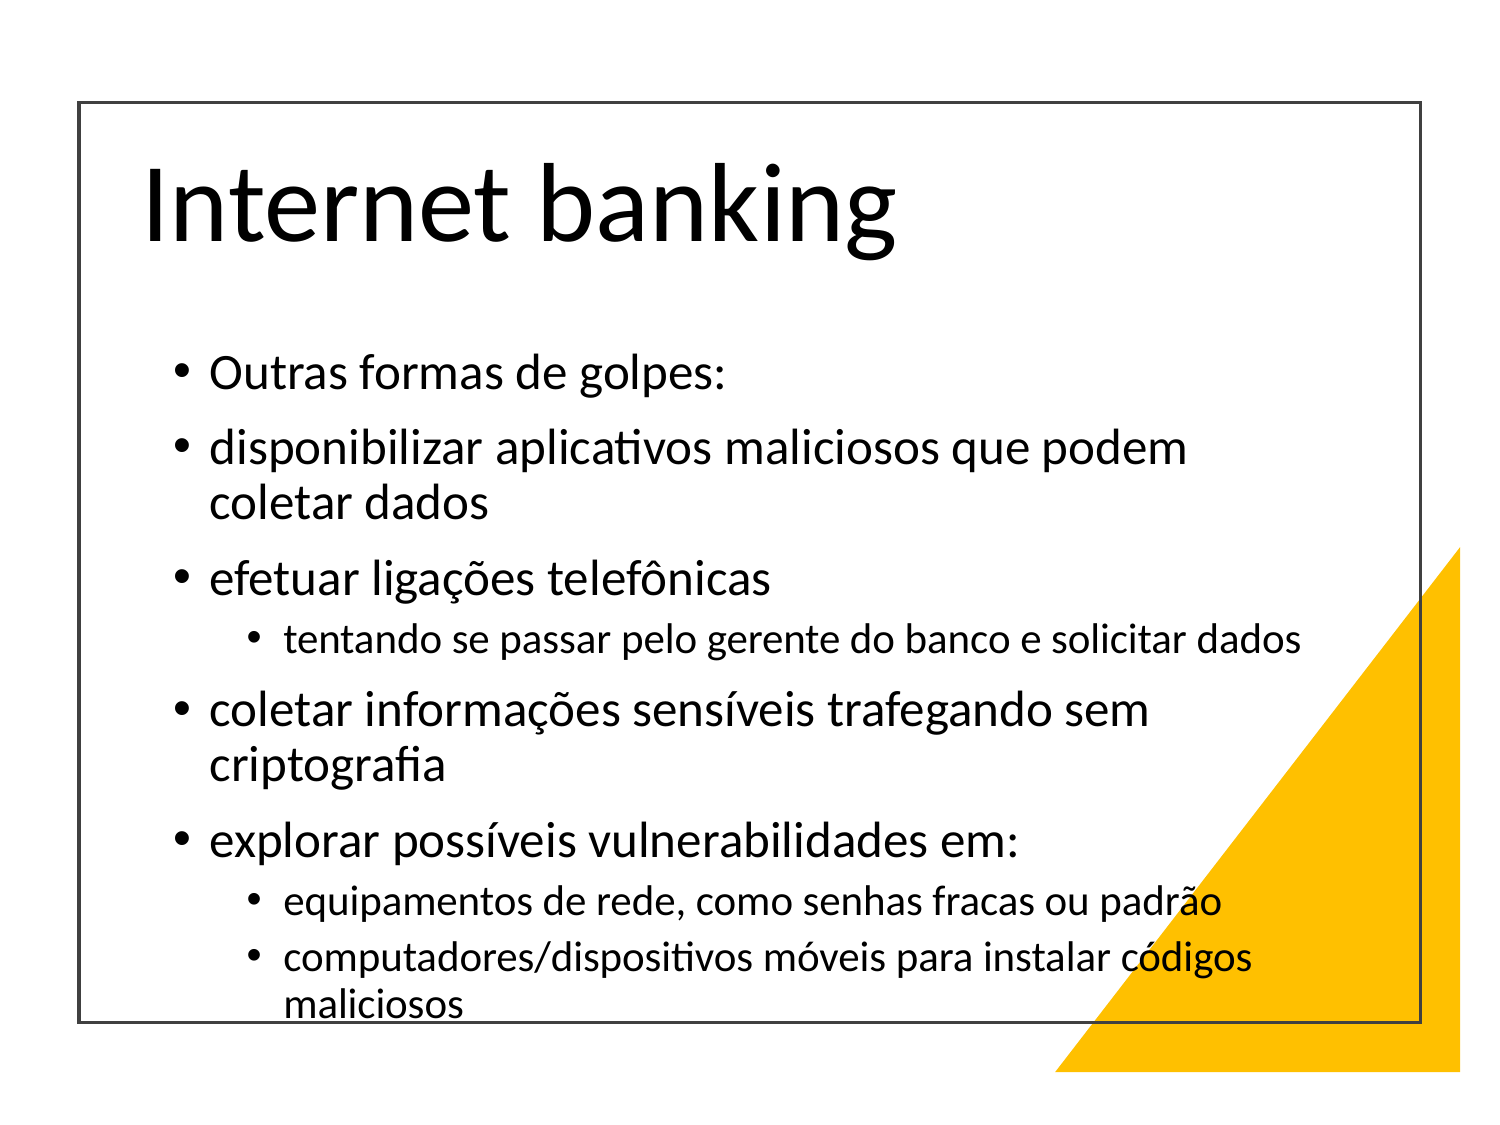

# Internet banking

Outras formas de golpes:
disponibilizar aplicativos maliciosos que podem coletar dados
efetuar ligações telefônicas
tentando se passar pelo gerente do banco e solicitar dados
coletar informações sensíveis trafegando sem criptografia
explorar possíveis vulnerabilidades em:
equipamentos de rede, como senhas fracas ou padrão
computadores/dispositivos móveis para instalar códigos maliciosos